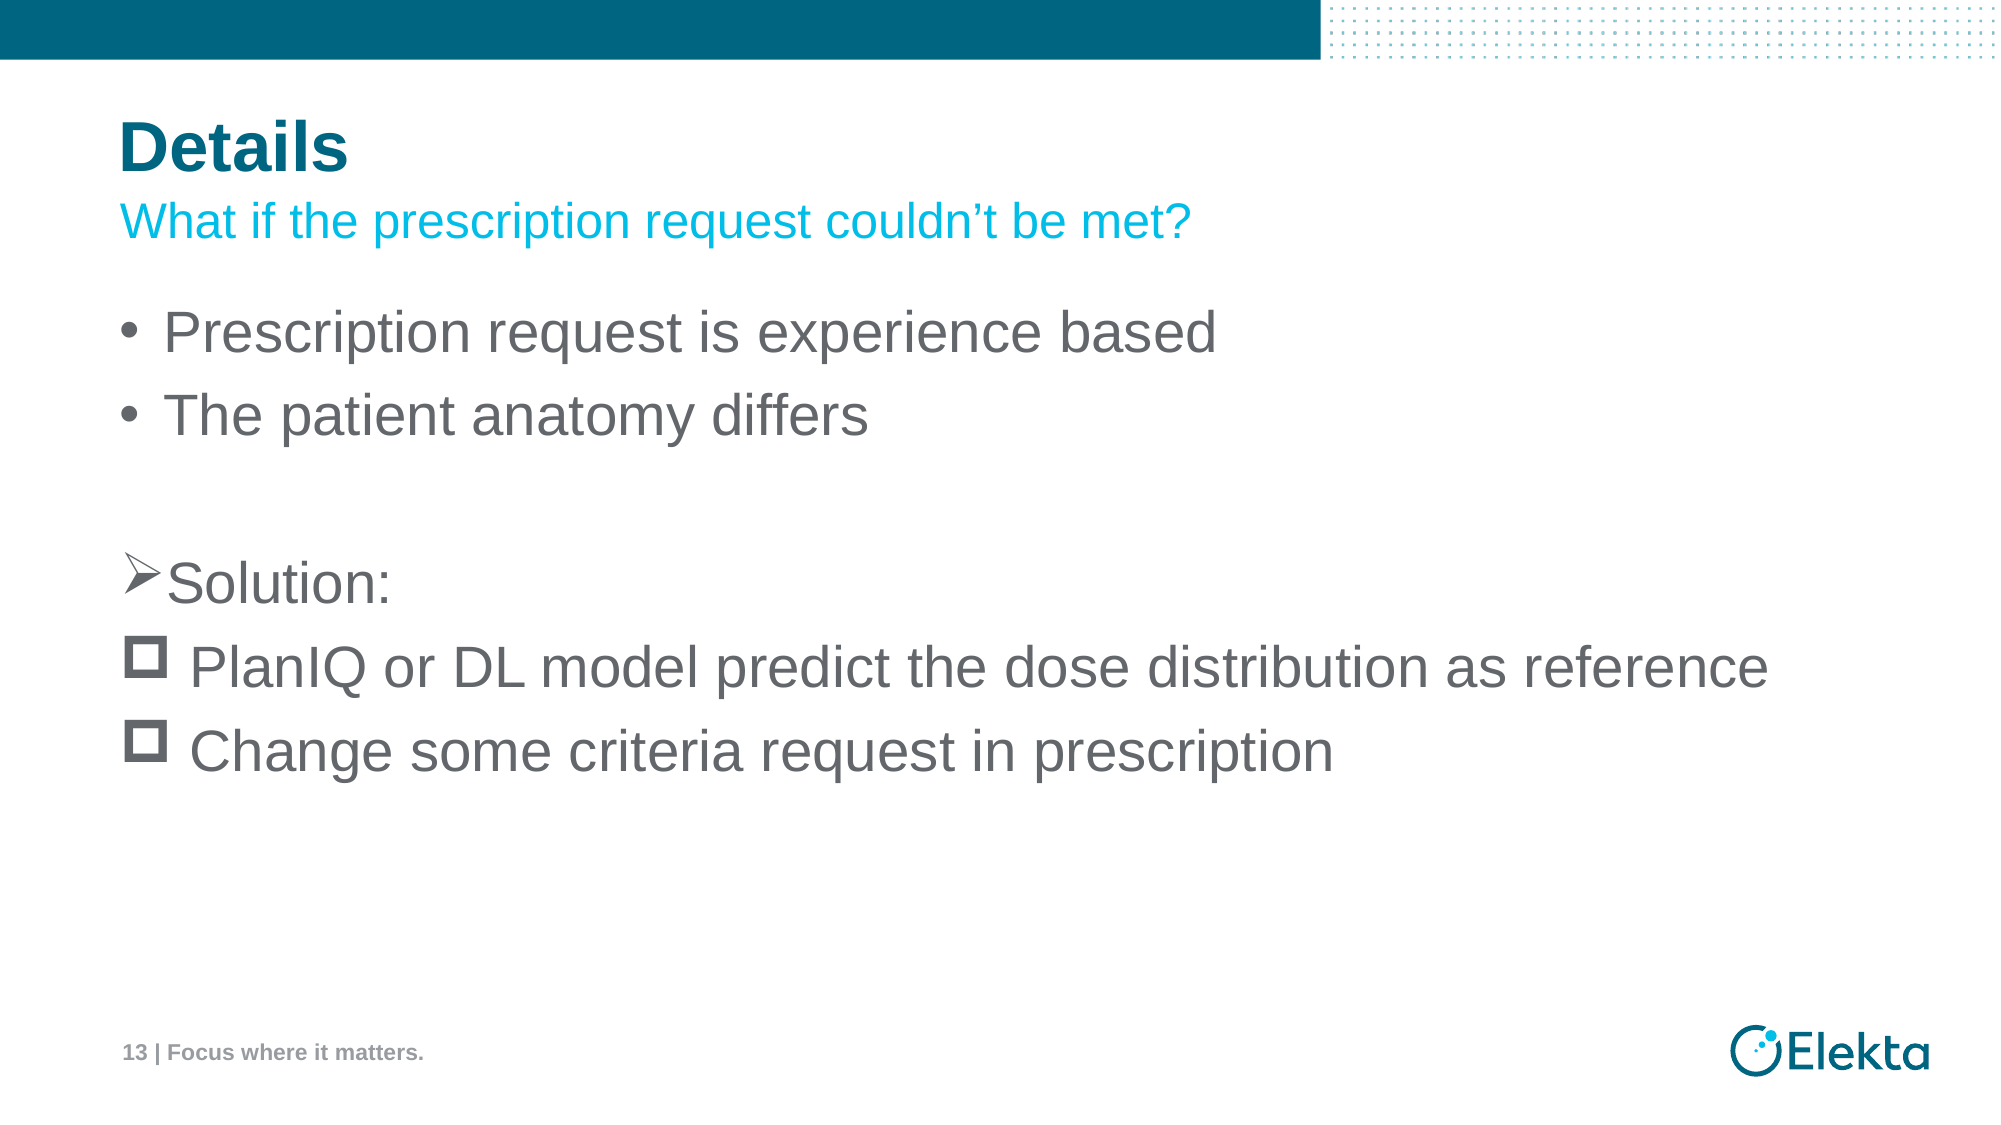

# Details
What if the prescription request couldn’t be met?
Prescription request is experience based
The patient anatomy differs

Solution:
 PlanIQ or DL model predict the dose distribution as reference
 Change some criteria request in prescription